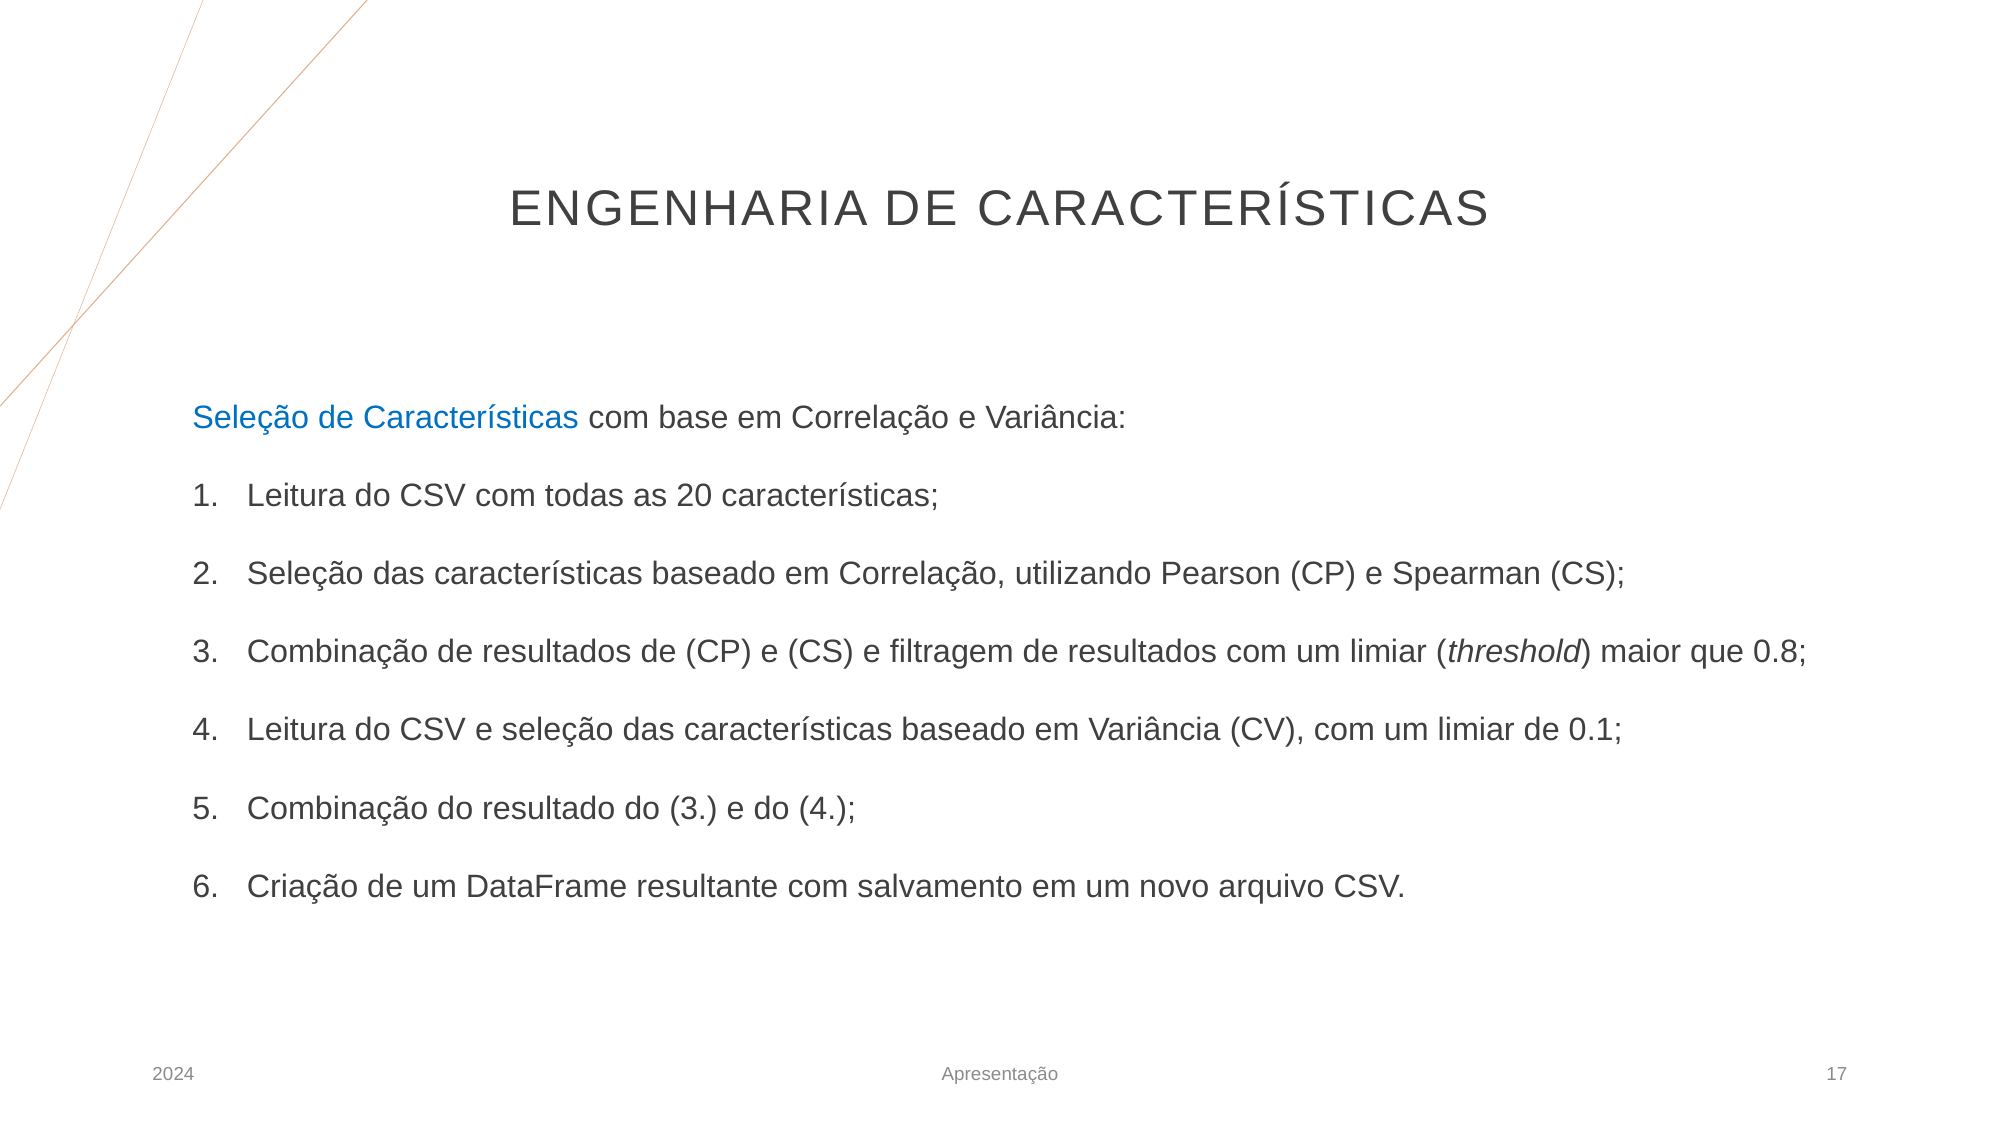

# ENGENHARIA DE CARACTERÍSTICAS
Seleção de Características com base em Correlação e Variância:
Leitura do CSV com todas as 20 características;
Seleção das características baseado em Correlação, utilizando Pearson (CP) e Spearman (CS);
Combinação de resultados de (CP) e (CS) e filtragem de resultados com um limiar (threshold) maior que 0.8;
Leitura do CSV e seleção das características baseado em Variância (CV), com um limiar de 0.1;
Combinação do resultado do (3.) e do (4.);
Criação de um DataFrame resultante com salvamento em um novo arquivo CSV.

2024
Apresentação
17